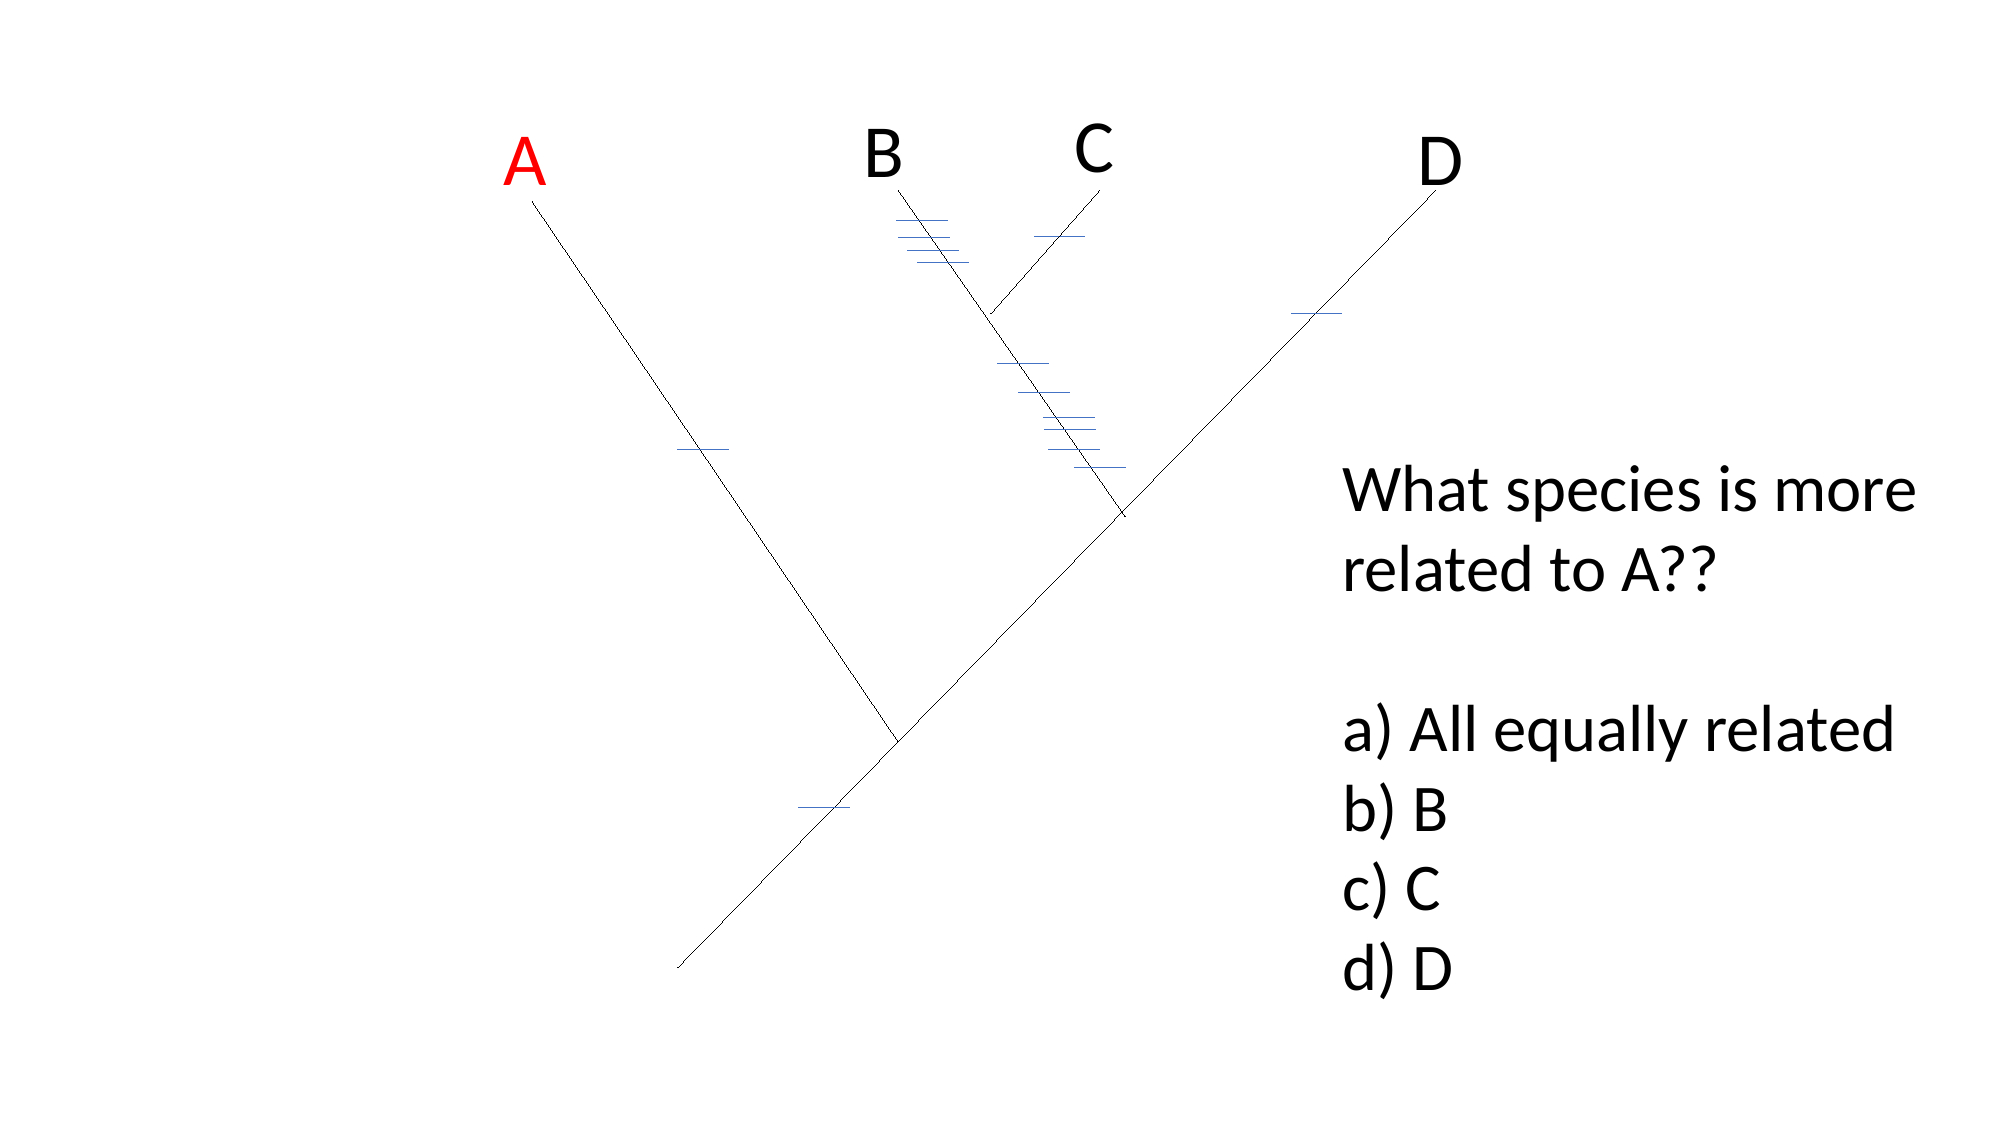

C
B
A
D
What species is more related to A??

a) All equally related
b) B
c) C
d) D